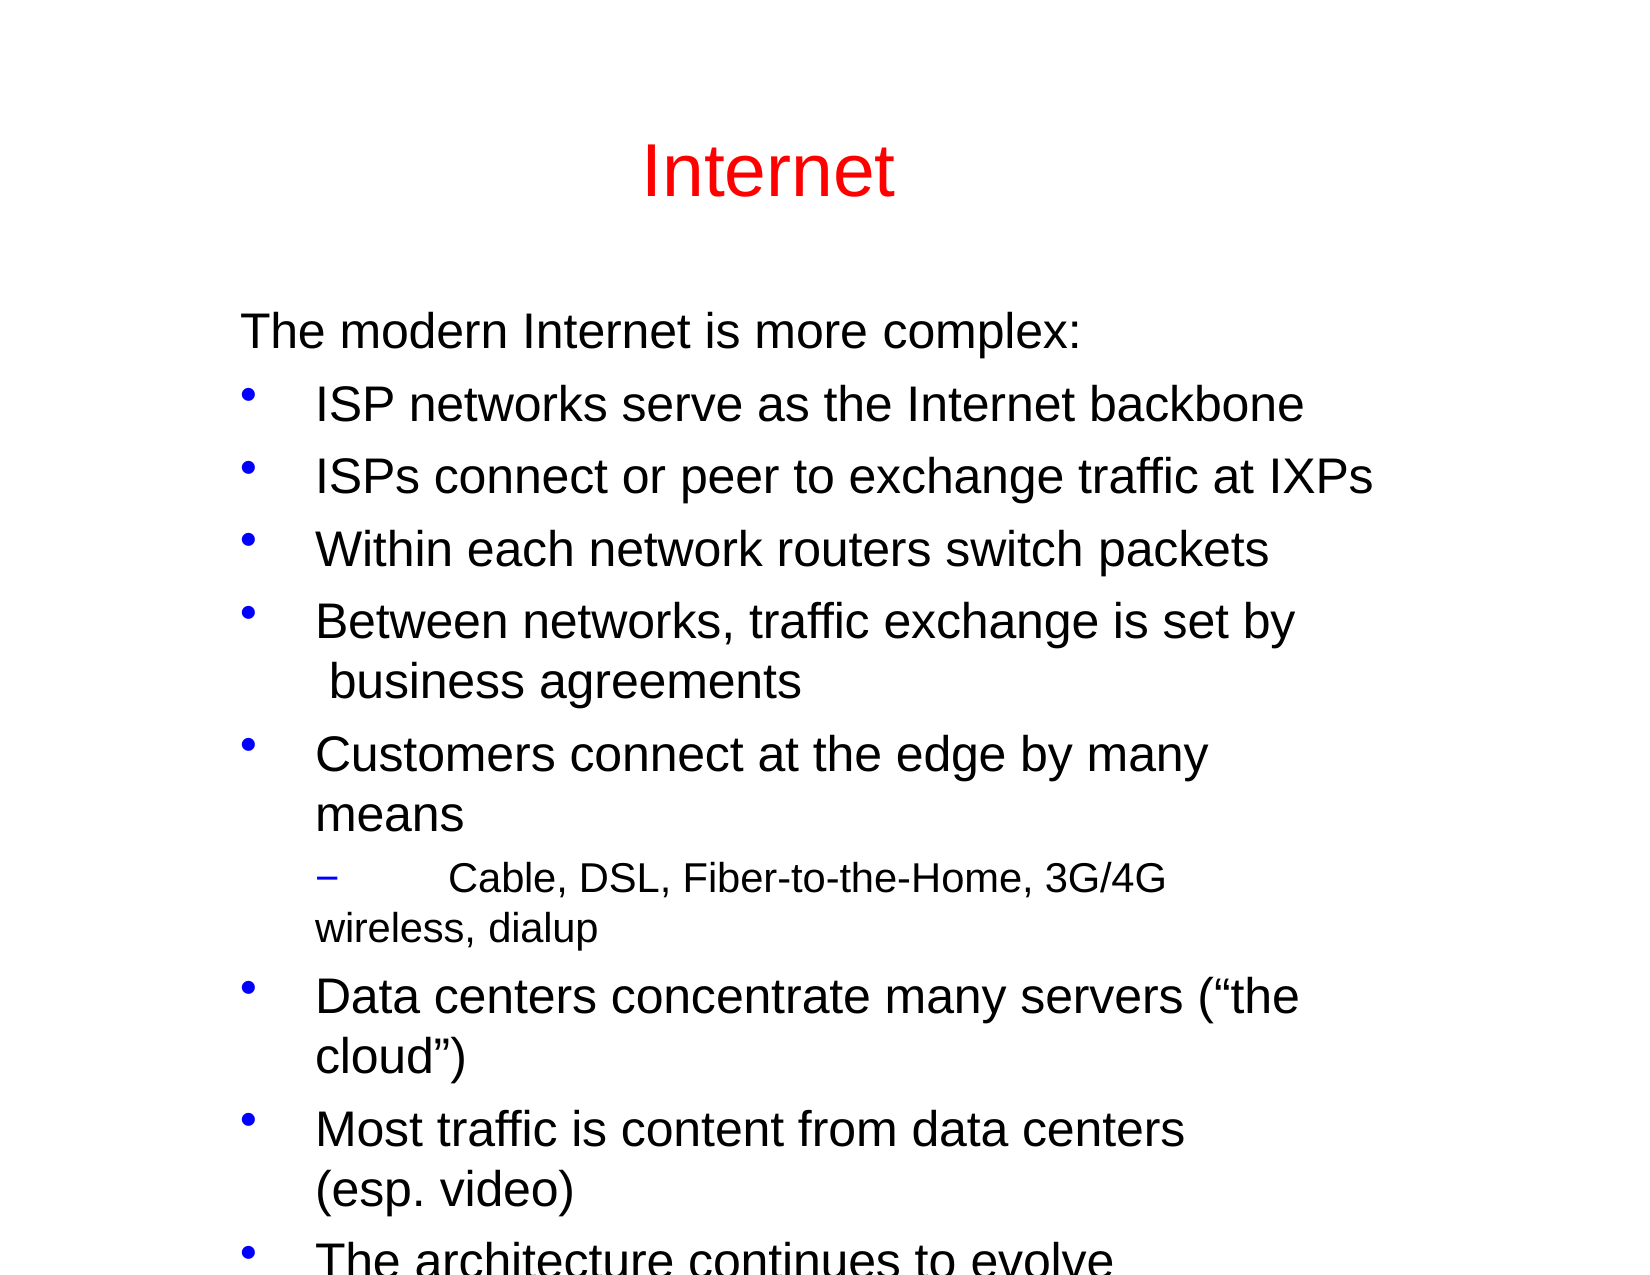

# Internet
The modern Internet is more complex:
ISP networks serve as the Internet backbone
ISPs connect or peer to exchange traffic at IXPs
Within each network routers switch packets
Between networks, traffic exchange is set by  business agreements
Customers connect at the edge by many means
−	Cable, DSL, Fiber-to-the-Home, 3G/4G wireless, dialup
Data centers concentrate many servers (“the cloud”)
Most traffic is content from data centers (esp. video)
The architecture continues to evolve